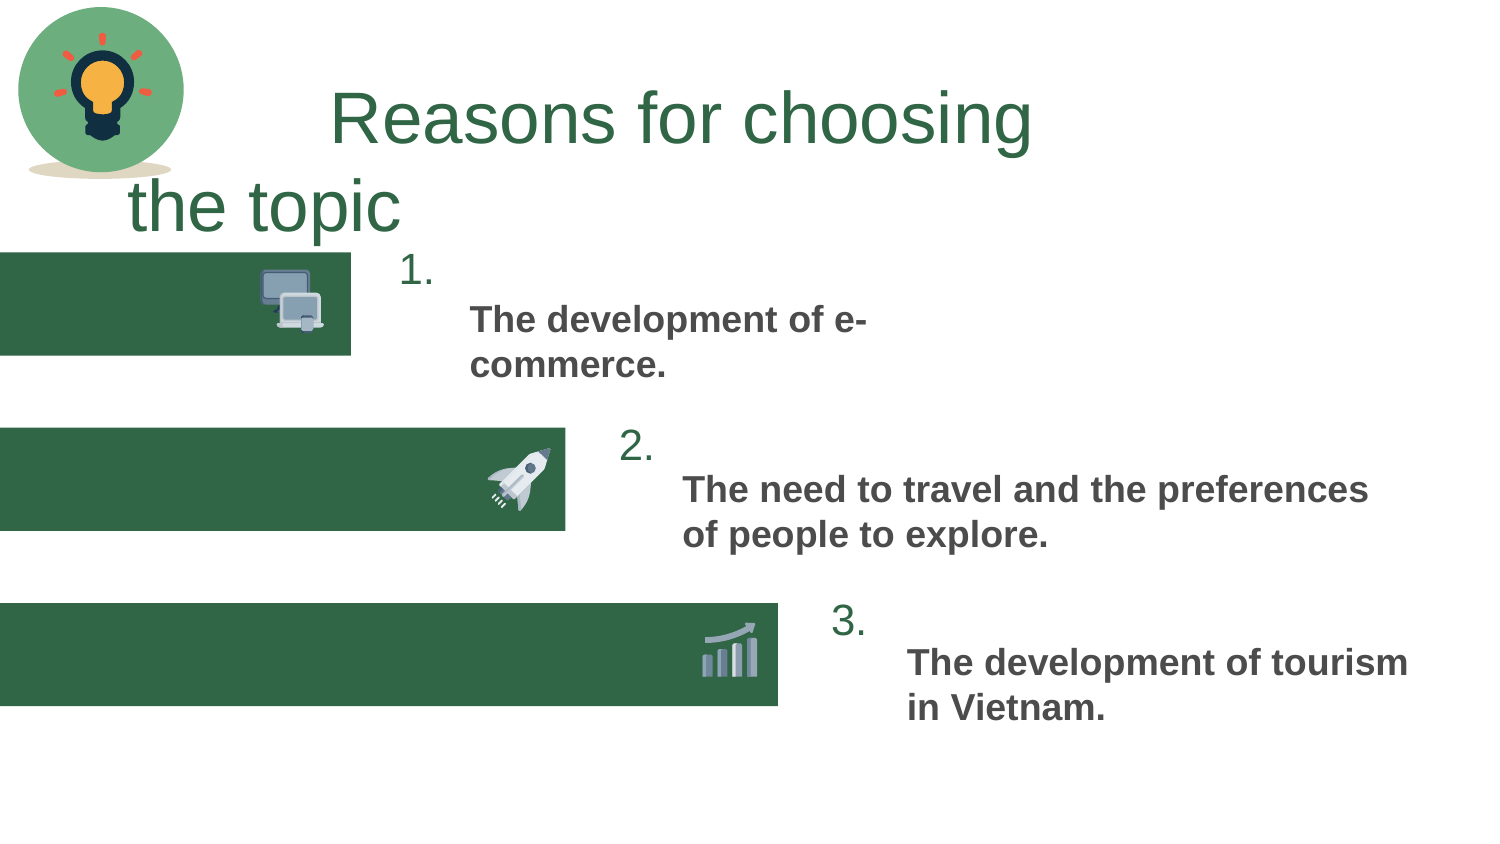

# Reasons for choosing the topic

1.

The development of e-commerce.

2.

The need to travel and the preferences of people to explore.
3.

The development of tourism in Vietnam.